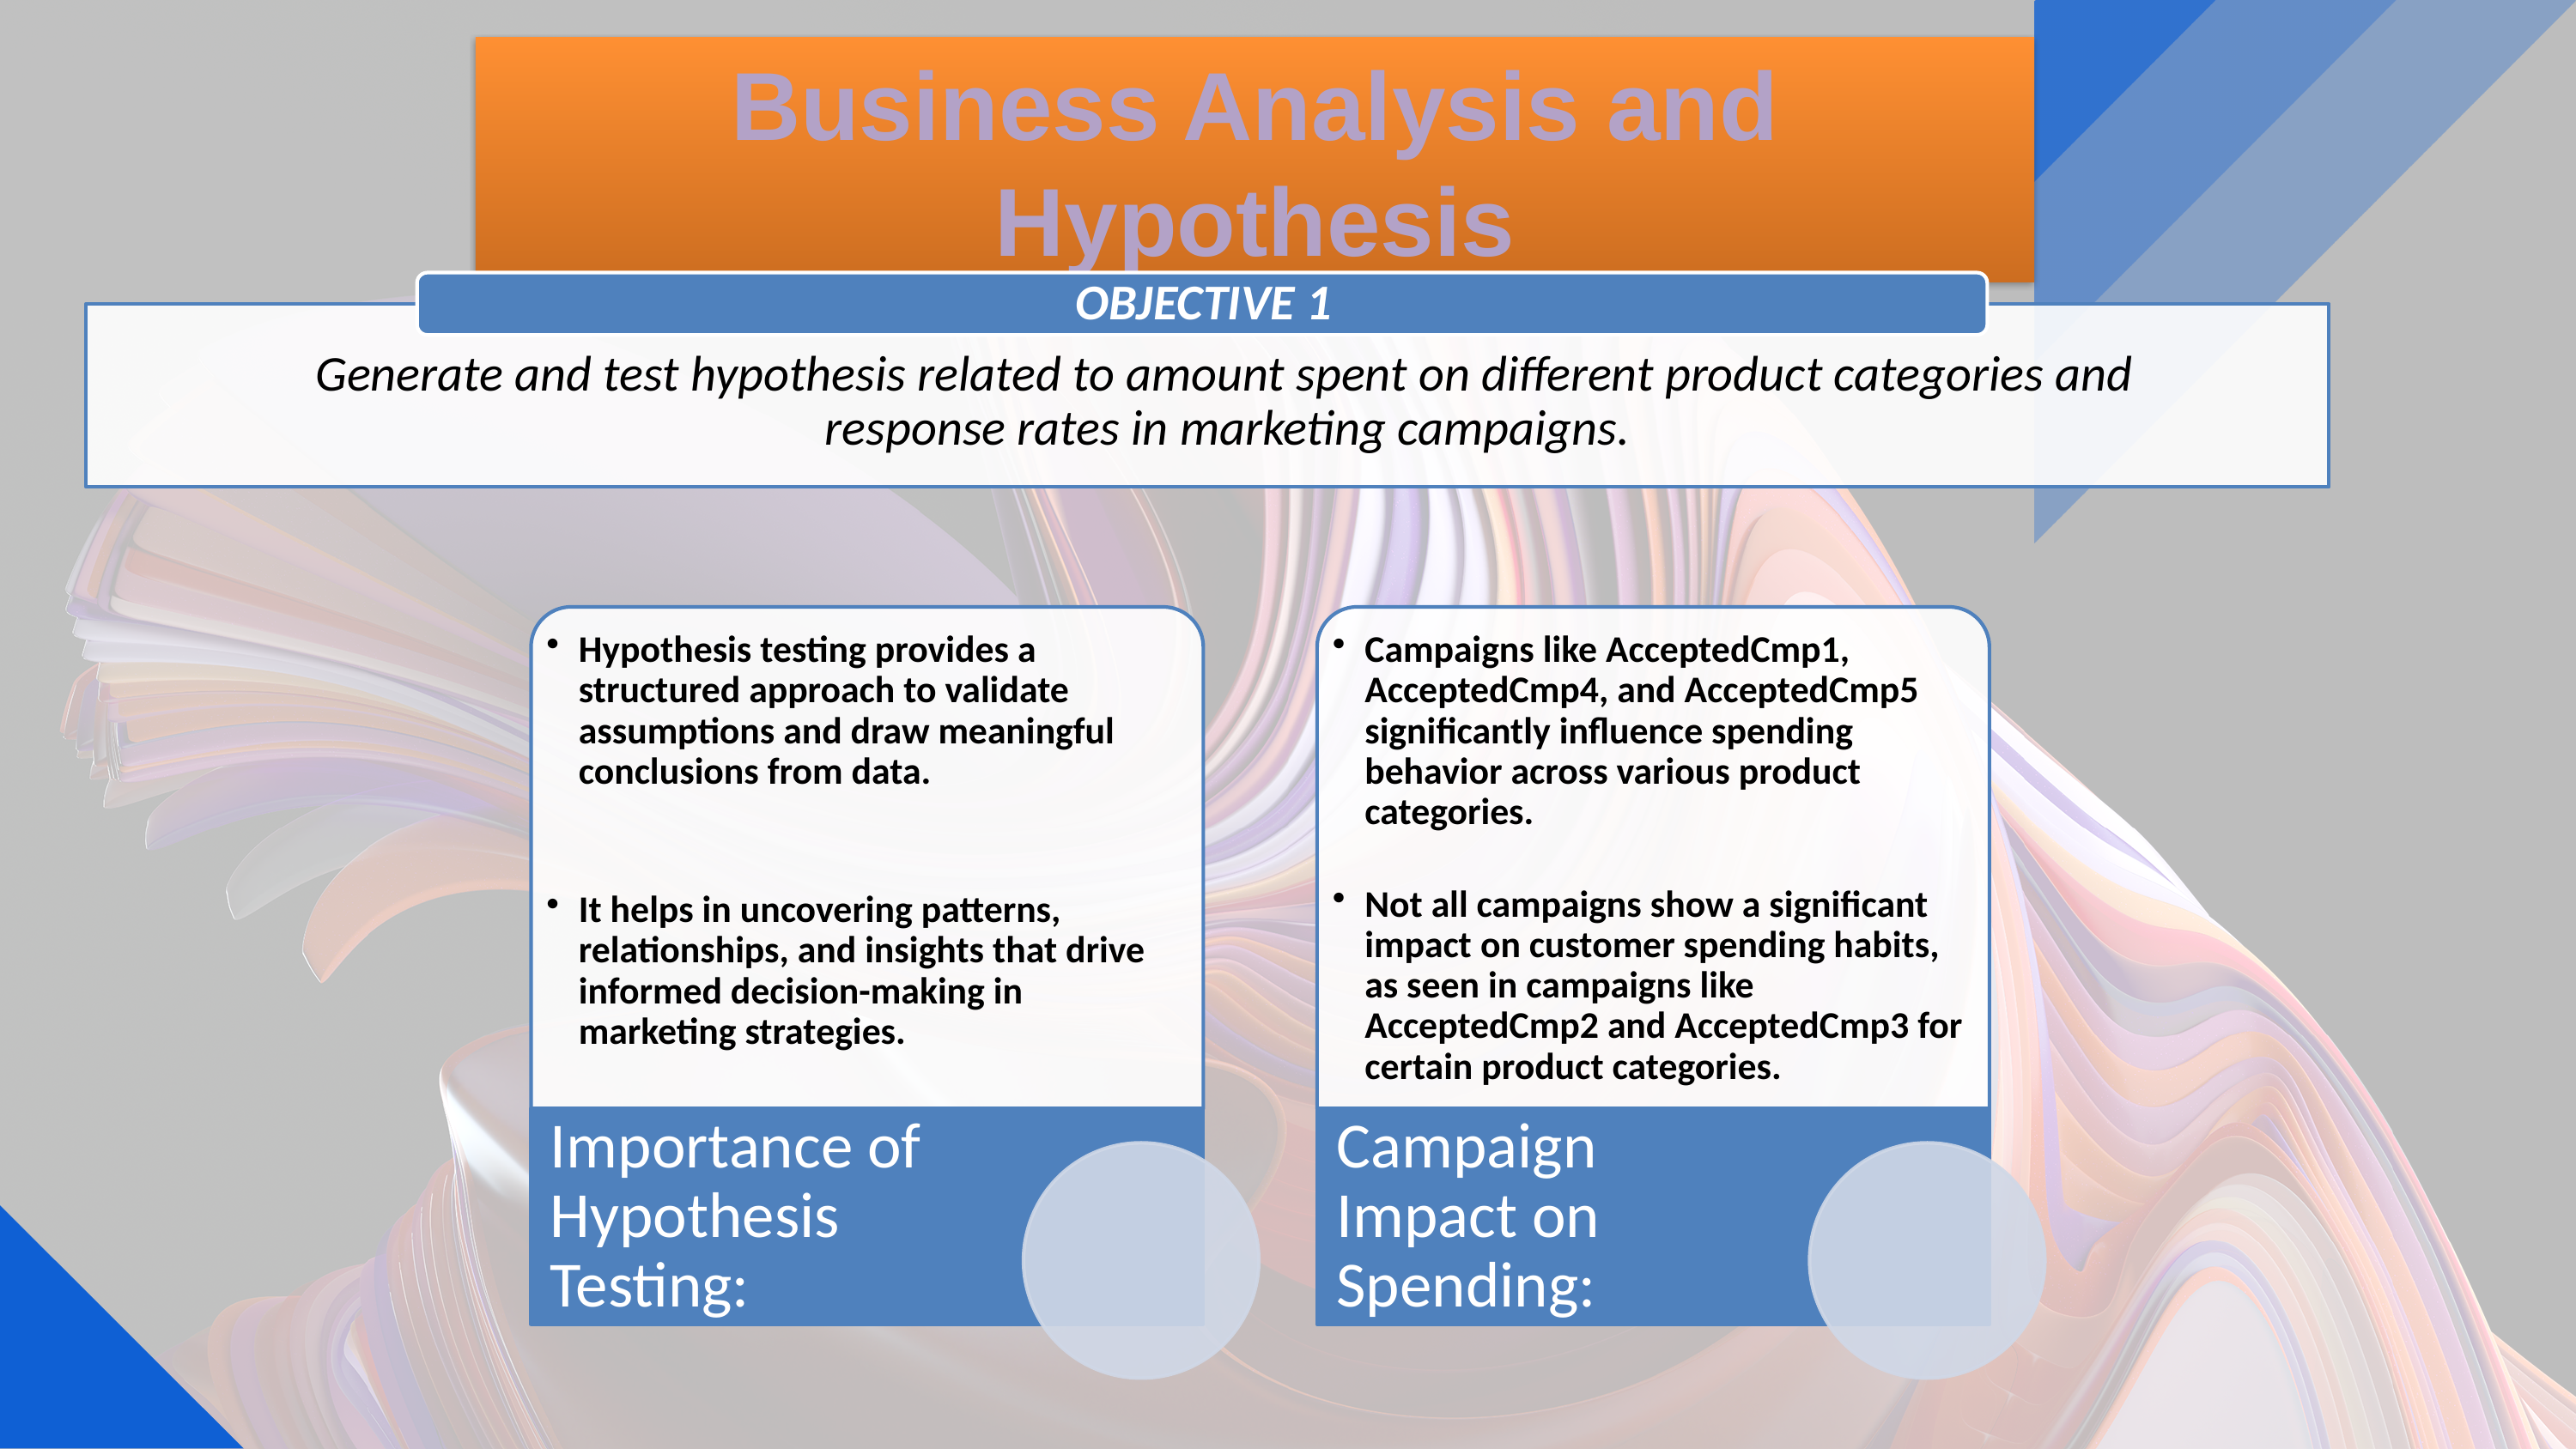

Business Analysis and Hypothesis
    Generate and test hypothesis related to amount spent on different product categories and  response rates in marketing campaigns.
OBJECTIVE 1
Hypothesis testing provides a structured approach to validate assumptions and draw meaningful conclusions from data.

It helps in uncovering patterns, relationships, and insights that drive informed decision-making in marketing strategies.
Importance of Hypothesis Testing:
Campaigns like AcceptedCmp1, AcceptedCmp4, and AcceptedCmp5 significantly influence spending behavior across various product categories.

Not all campaigns show a significant impact on customer spending habits, as seen in campaigns like AcceptedCmp2 and AcceptedCmp3 for certain product categories.
Campaign Impact on Spending: